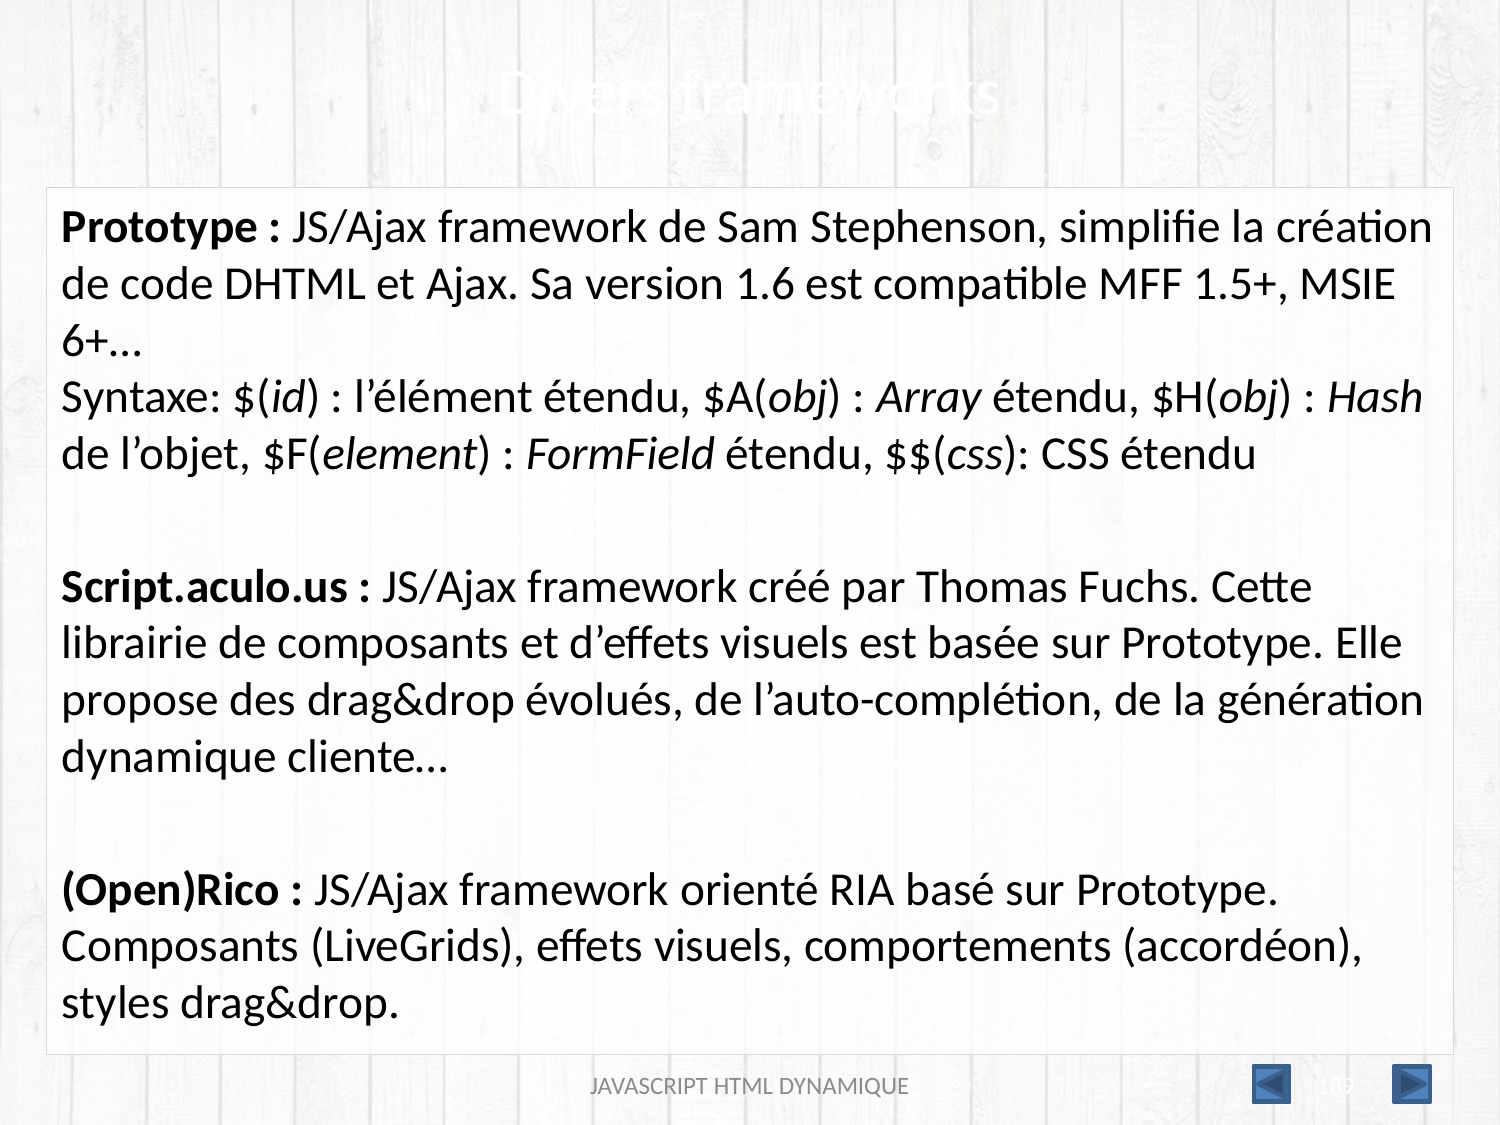

# Divers frameworks
Prototype : JS/Ajax framework de Sam Stephenson, simplifie la création de code DHTML et Ajax. Sa version 1.6 est compatible MFF 1.5+, MSIE 6+…
Syntaxe: $(id) : l’élément étendu, $A(obj) : Array étendu, $H(obj) : Hash de l’objet, $F(element) : FormField étendu, $$(css): CSS étendu

Script.aculo.us : JS/Ajax framework créé par Thomas Fuchs. Cette librairie de composants et d’effets visuels est basée sur Prototype. Elle propose des drag&drop évolués, de l’auto-complétion, de la génération dynamique cliente…

(Open)Rico : JS/Ajax framework orienté RIA basé sur Prototype. Composants (LiveGrids), effets visuels, comportements (accordéon), styles drag&drop.

JAVASCRIPT HTML DYNAMIQUE
189